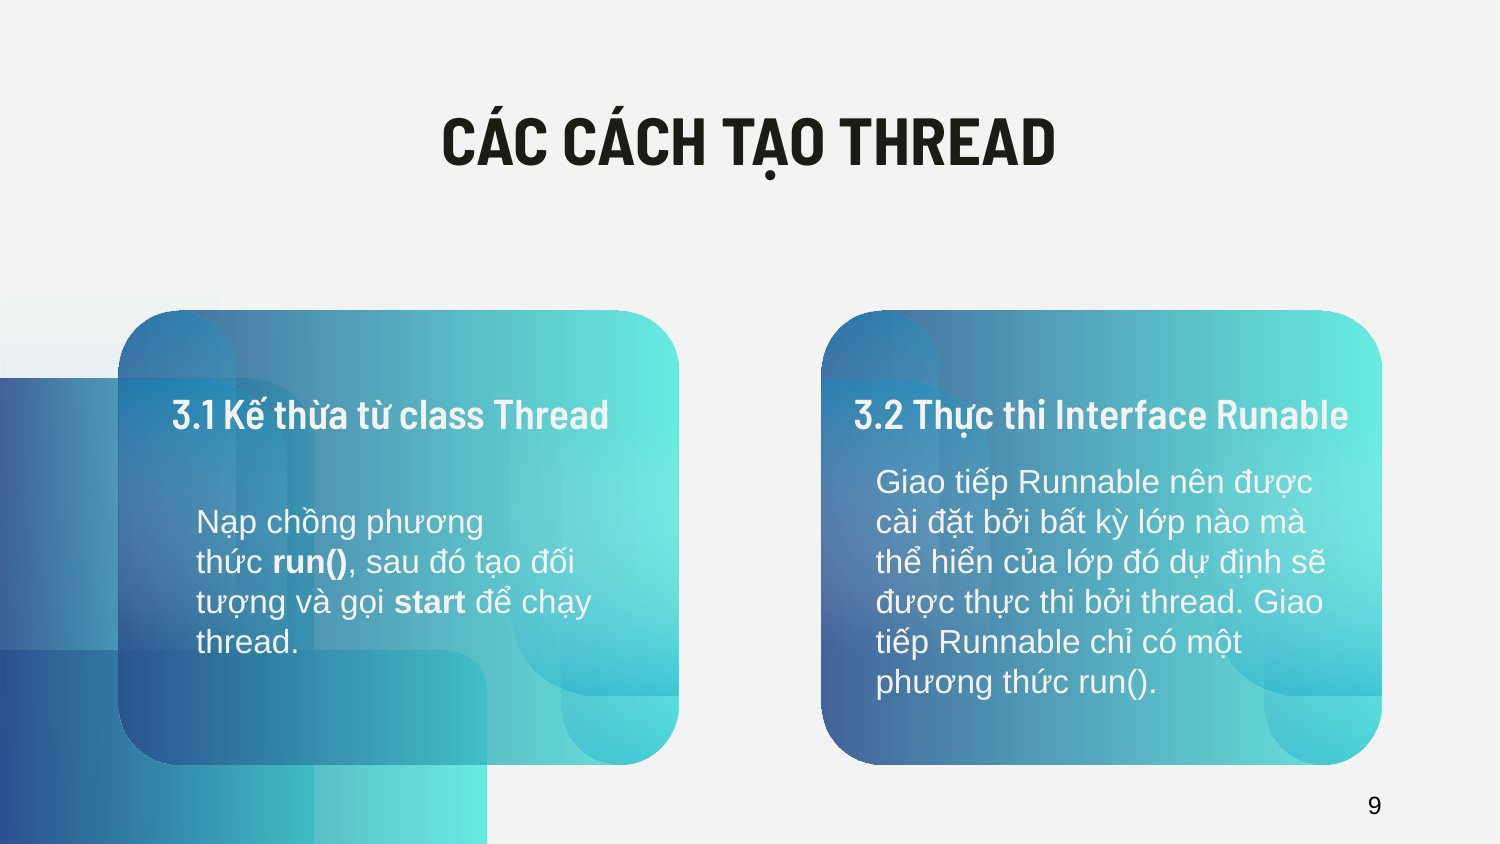

# CÁC CÁCH TẠO THREAD

3.1 Kế thừa từ class Thread
3.2 Thực thi Interface Runable

Nạp chồng phương thức run(), sau đó tạo đối tượng và gọi start để chạy thread.
Giao tiếp Runnable nên được cài đặt bởi bất kỳ lớp nào mà thể hiển của lớp đó dự định sẽ được thực thi bởi thread. Giao tiếp Runnable chỉ có một phương thức run().
9